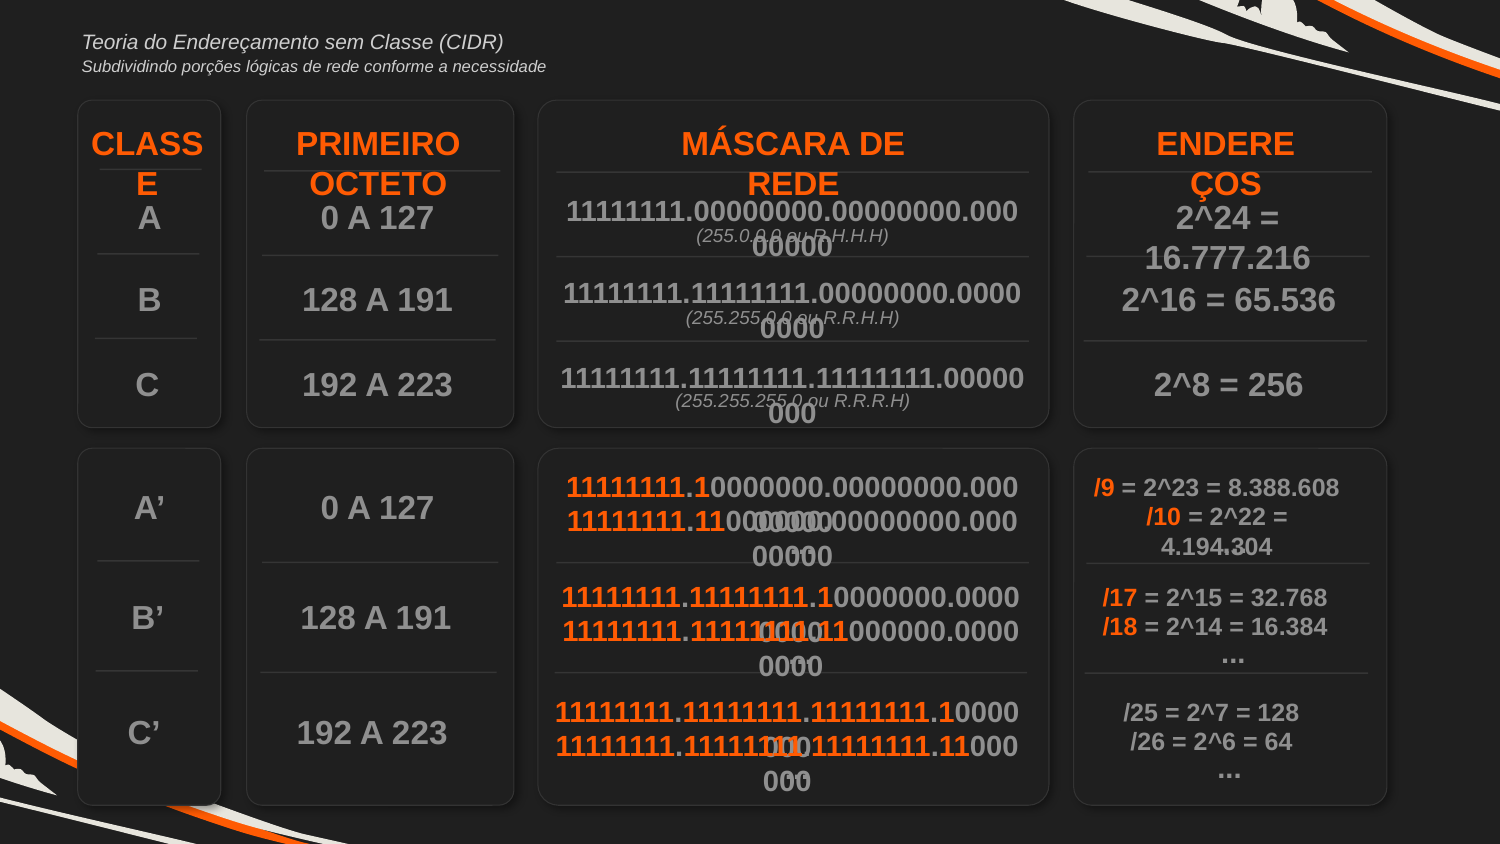

Teoria do Endereçamento sem Classe (CIDR)
Subdividindo porções lógicas de rede conforme a necessidade

CLASSE
PRIMEIRO OCTETO
MÁSCARA DE REDE
ENDEREÇOS
11111111.00000000.00000000.00000000
A
0 A 127
2^24 = 16.777.216
(255.0.0.0 ou R.H.H.H)
11111111.11111111.00000000.00000000
B
128 A 191
2^16 = 65.536
(255.255.0.0 ou R.R.H.H)
11111111.11111111.11111111.00000000
C
192 A 223
2^8 = 256
(255.255.255.0 ou R.R.R.H)

11111111.10000000.00000000.00000000
/9 = 2^23 = 8.388.608
A’
0 A 127
/10 = 2^22 = 4.194.304
11111111.11000000.00000000.00000000
...
...
11111111.11111111.10000000.00000000
/17 = 2^15 = 32.768
B’
128 A 191
/18 = 2^14 = 16.384
11111111.11111111.11000000.00000000
...
...
11111111.11111111.11111111.10000000
/25 = 2^7 = 128
C’
192 A 223
/26 = 2^6 = 64
11111111.11111111.11111111.11000000
...
...